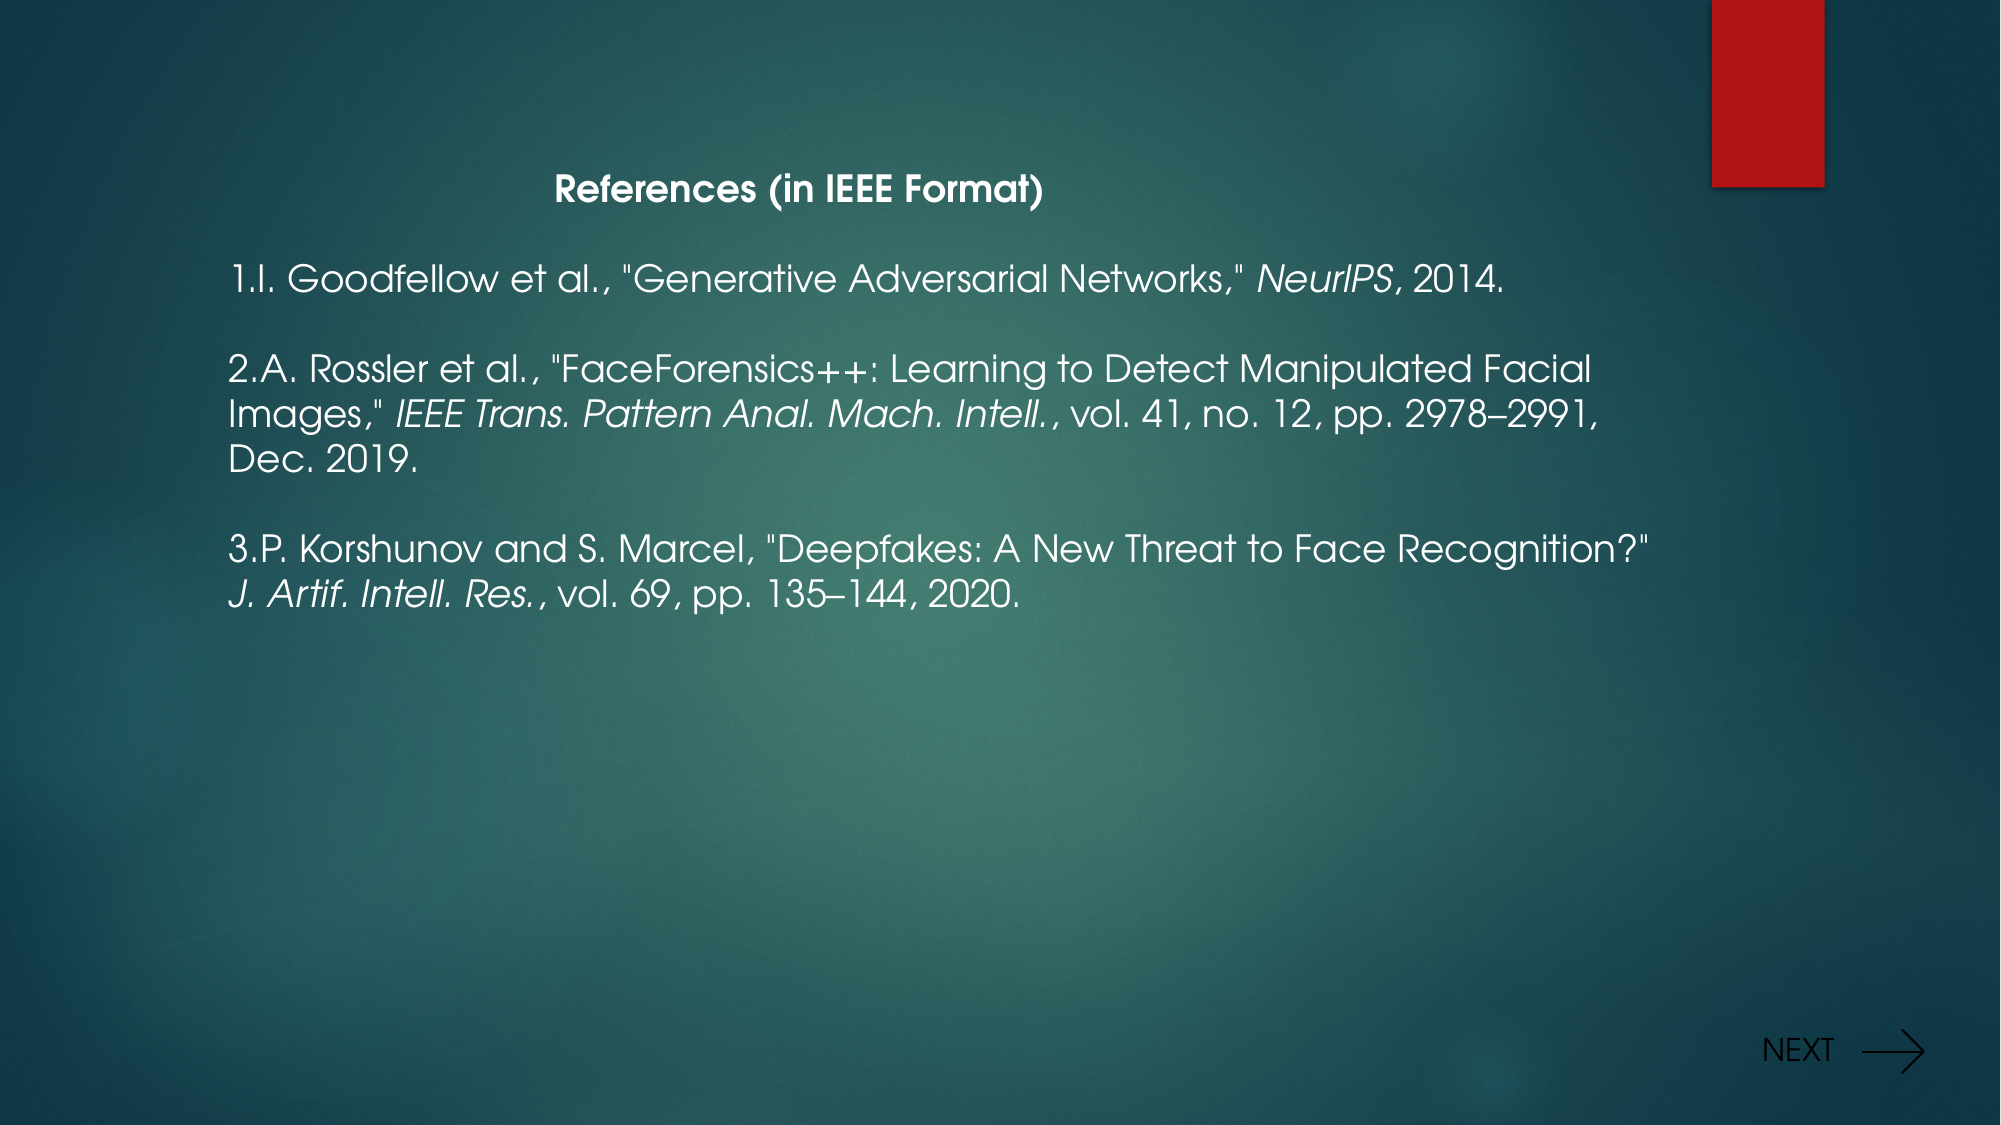

References (in IEEE Format)

I. Goodfellow et al., "Generative Adversarial Networks," NeurIPS, 2014.

A. Rossler et al., "FaceForensics++: Learning to Detect Manipulated Facial Images," IEEE Trans. Pattern Anal. Mach. Intell., vol. 41, no. 12, pp. 2978–2991, Dec. 2019.

P. Korshunov and S. Marcel, "Deepfakes: A New Threat to Face Recognition?" J. Artif. Intell. Res., vol. 69, pp. 135–144, 2020.